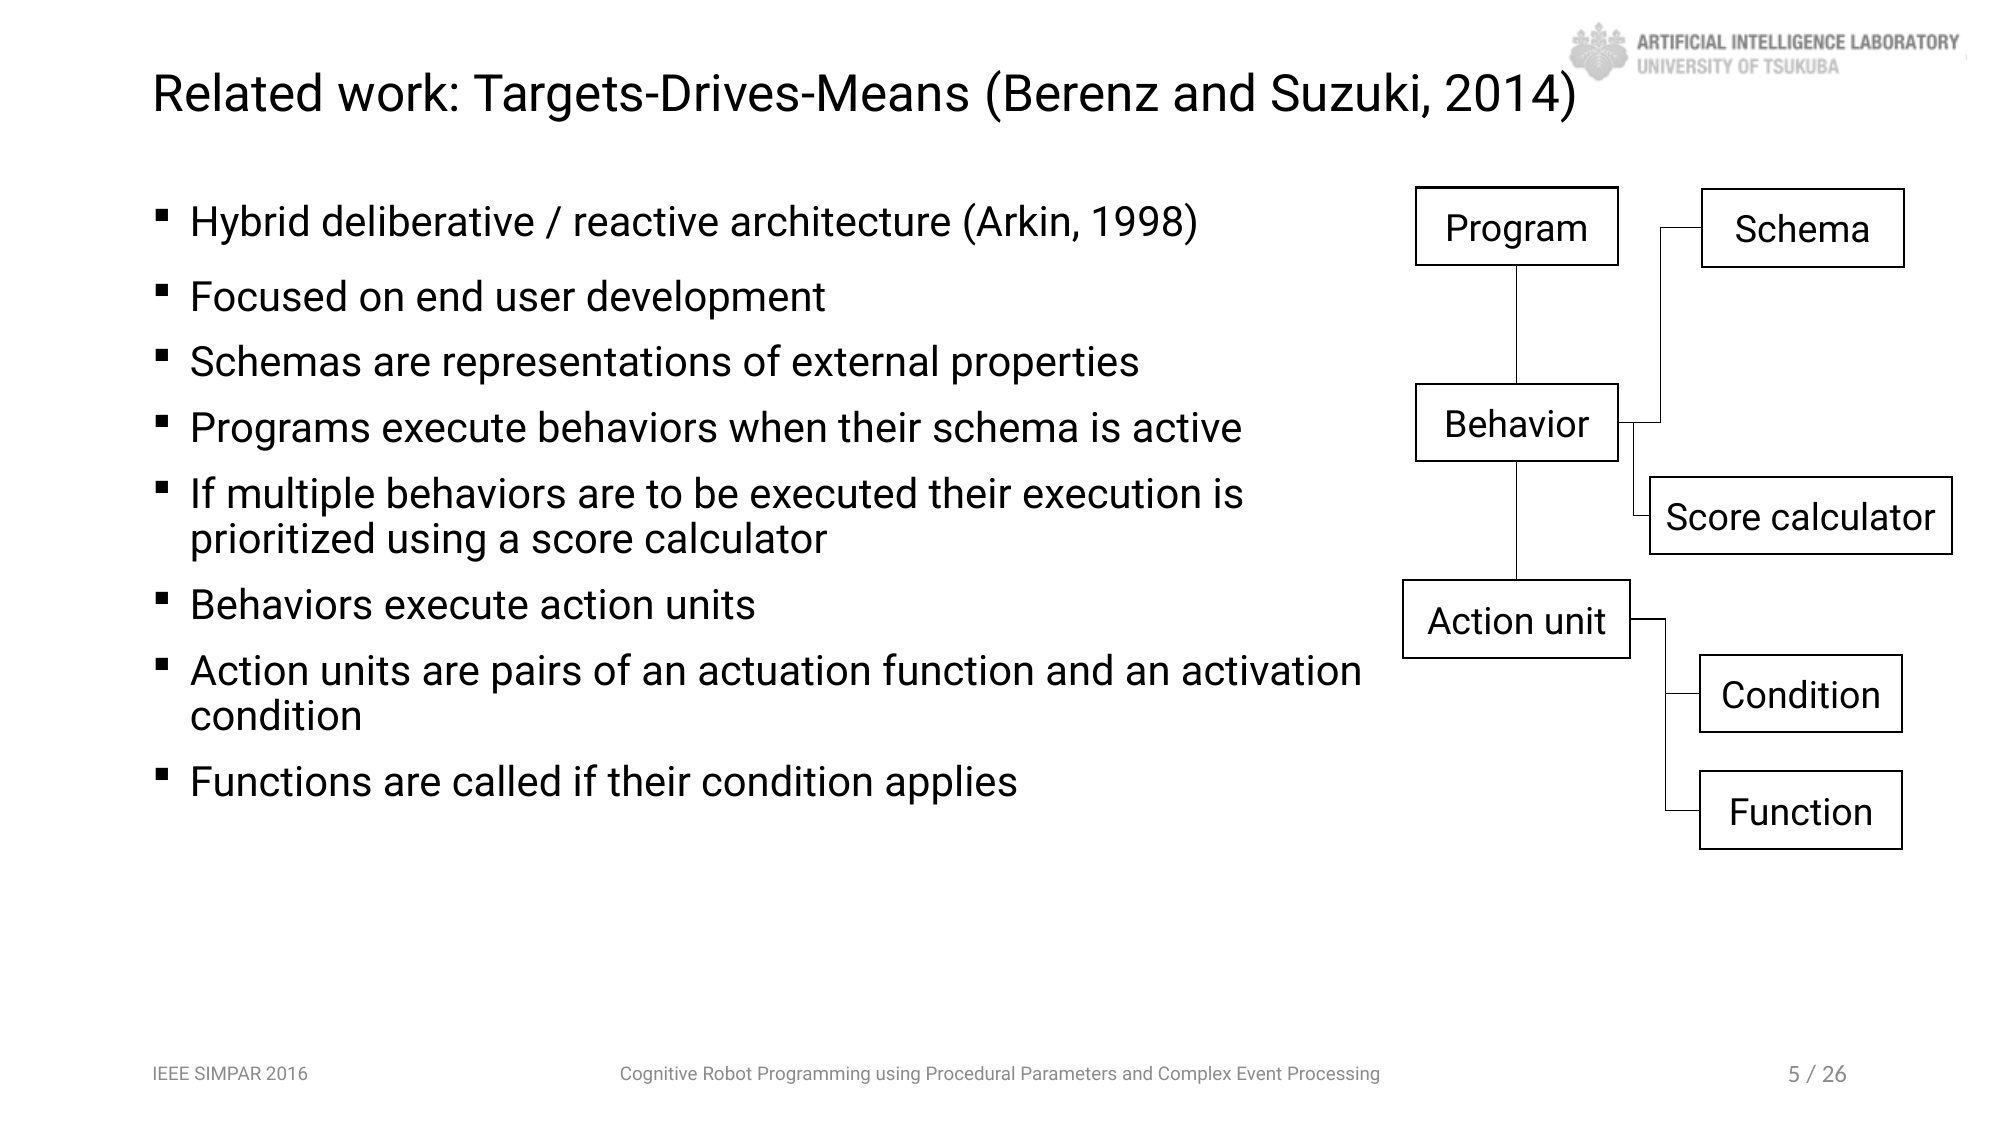

# Related work: Targets-Drives-Means (Berenz and Suzuki, 2014)
Hybrid deliberative / reactive architecture (Arkin, 1998)
Focused on end user development
Schemas are representations of external properties
Programs execute behaviors when their schema is active
If multiple behaviors are to be executed their execution is prioritized using a score calculator
Behaviors execute action units
Action units are pairs of an actuation function and an activation condition
Functions are called if their condition applies
Program
Schema
Behavior
Score calculator
Action unit
Condition
Function
IEEE SIMPAR 2016
Cognitive Robot Programming using Procedural Parameters and Complex Event Processing
5 / 26